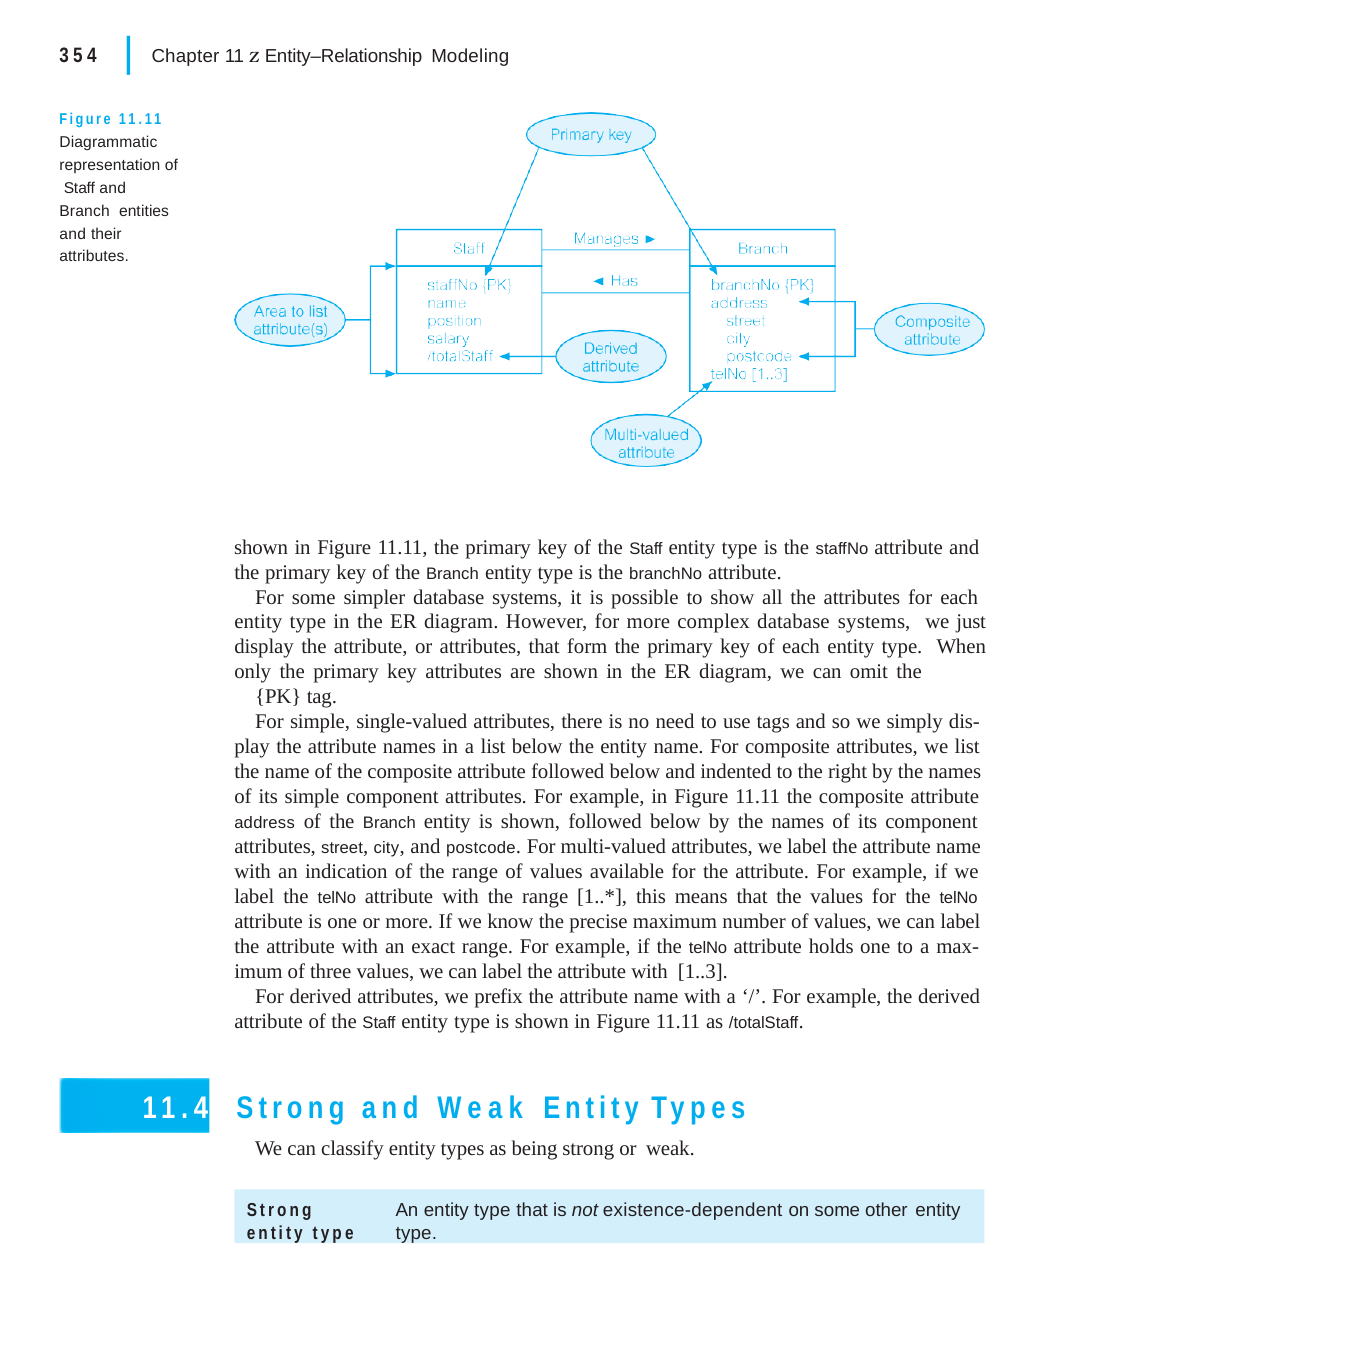

|
354	Chapter 11 z Entity–Relationship Modeling
Figure 11.11  Diagrammatic  representation of  Staff and Branch  entities and their  attributes.

shown in Figure 11.11, the primary key of the Staff entity type is the staffNo attribute and  the primary key of the Branch entity type is the branchNo attribute.
For some simpler database systems, it is possible to show all the attributes for each  entity type in the ER diagram. However, for more complex database systems,  we just display the attribute, or attributes, that form the primary key of each entity type.  When only the primary key attributes are shown in the ER diagram, we can omit the
{PK} tag.
For simple, single-valued attributes, there is no need to use tags and so we simply dis-  play the attribute names in a list below the entity name. For composite attributes, we list  the name of the composite attribute followed below and indented to the right by the names  of its simple component attributes. For example, in Figure 11.11 the composite attribute  address of the Branch entity is shown, followed below by the names of its component  attributes, street, city, and postcode. For multi-valued attributes, we label the attribute name  with an indication of the range of values available for the attribute. For example, if we  label the telNo attribute with the range [1..*], this means that the values for the telNo  attribute is one or more. If we know the precise maximum number of values, we can label  the attribute with an exact range. For example, if the telNo attribute holds one to a max-  imum of three values, we can label the attribute with [1..3].
For derived attributes, we prefix the attribute name with a ‘/’. For example, the derived  attribute of the Staff entity type is shown in Figure 11.11 as /totalStaff.

11.4	Strong and Weak Entity Types
We can classify entity types as being strong or weak.

Strong	An entity type that is not existence-dependent on some other entity
entity type	type.